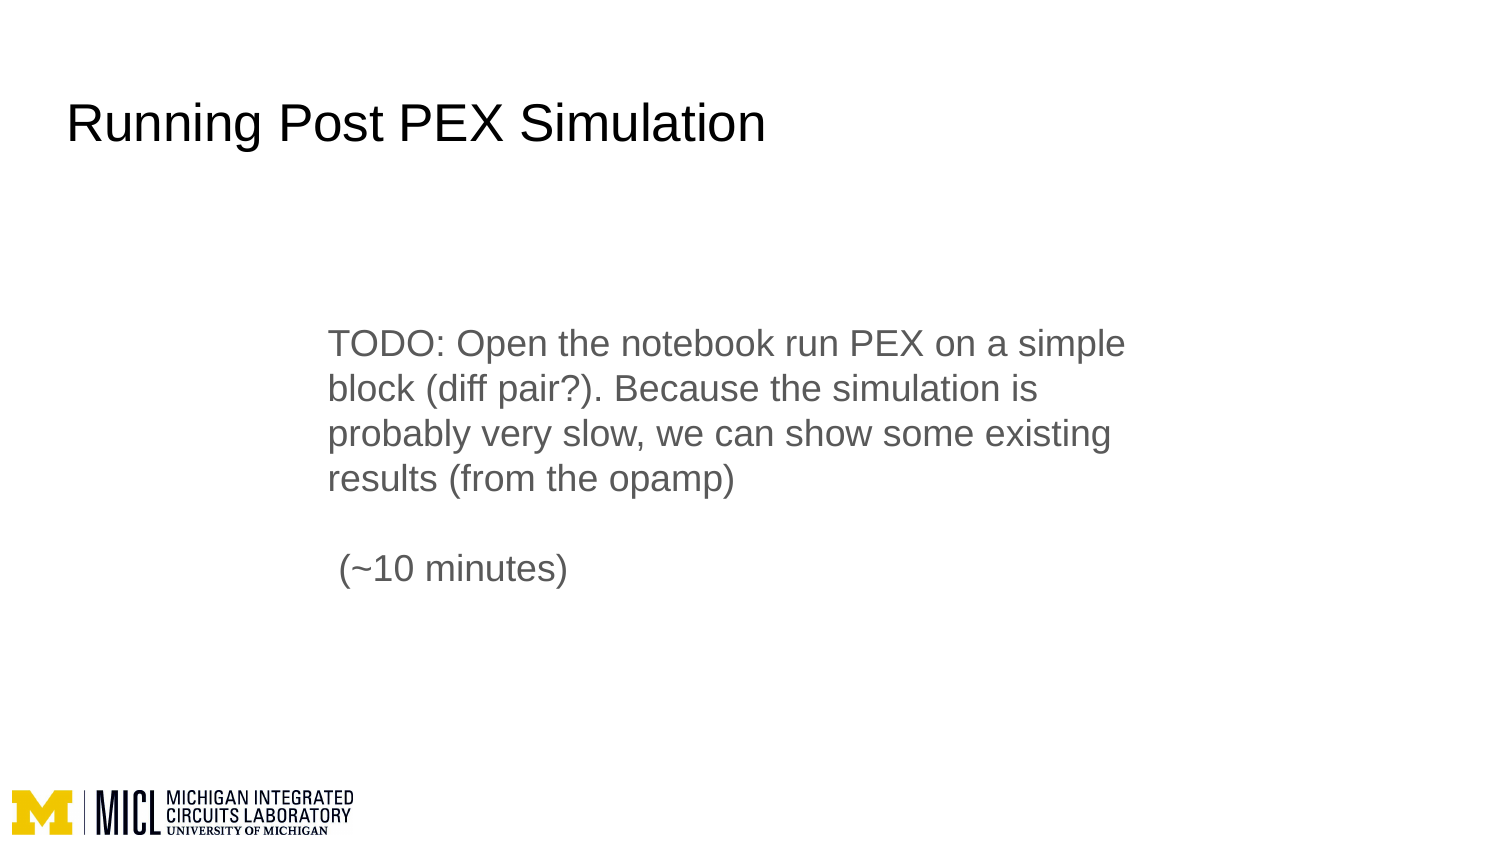

# Running Post PEX Simulation
TODO: Open the notebook run PEX on a simple block (diff pair?). Because the simulation is probably very slow, we can show some existing results (from the opamp)

 (~10 minutes)